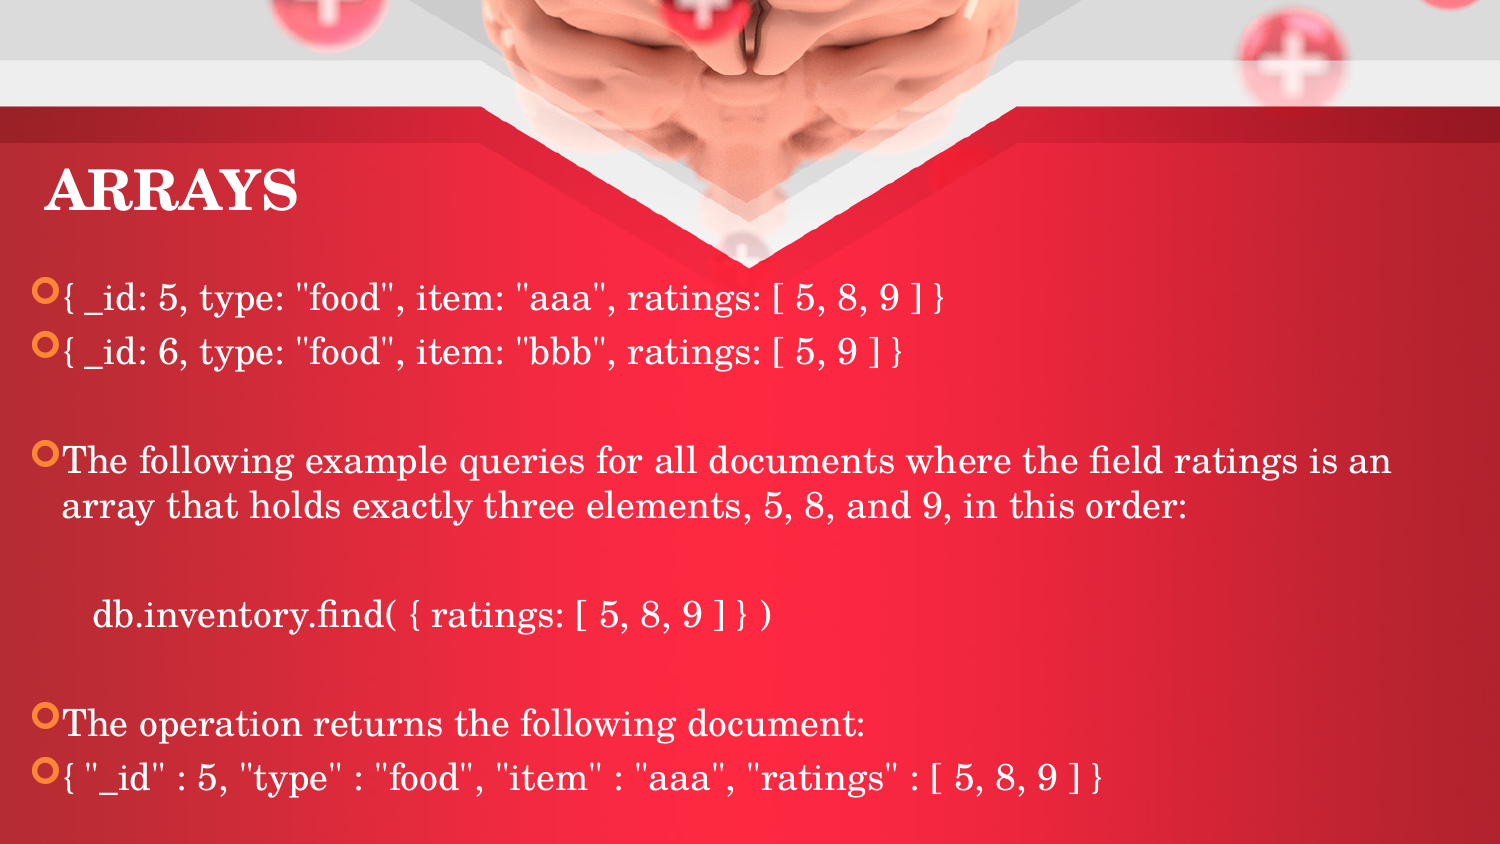

ARRAYS
{ _id: 5, type: "food", item: "aaa", ratings: [ 5, 8, 9 ] }
{ _id: 6, type: "food", item: "bbb", ratings: [ 5, 9 ] }

The following example queries for all documents where the field ratings is an array that holds exactly three elements, 5, 8, and 9, in this order:

      db.inventory.find( { ratings: [ 5, 8, 9 ] } )

The operation returns the following document:
{ "_id" : 5, "type" : "food", "item" : "aaa", "ratings" : [ 5, 8, 9 ] }